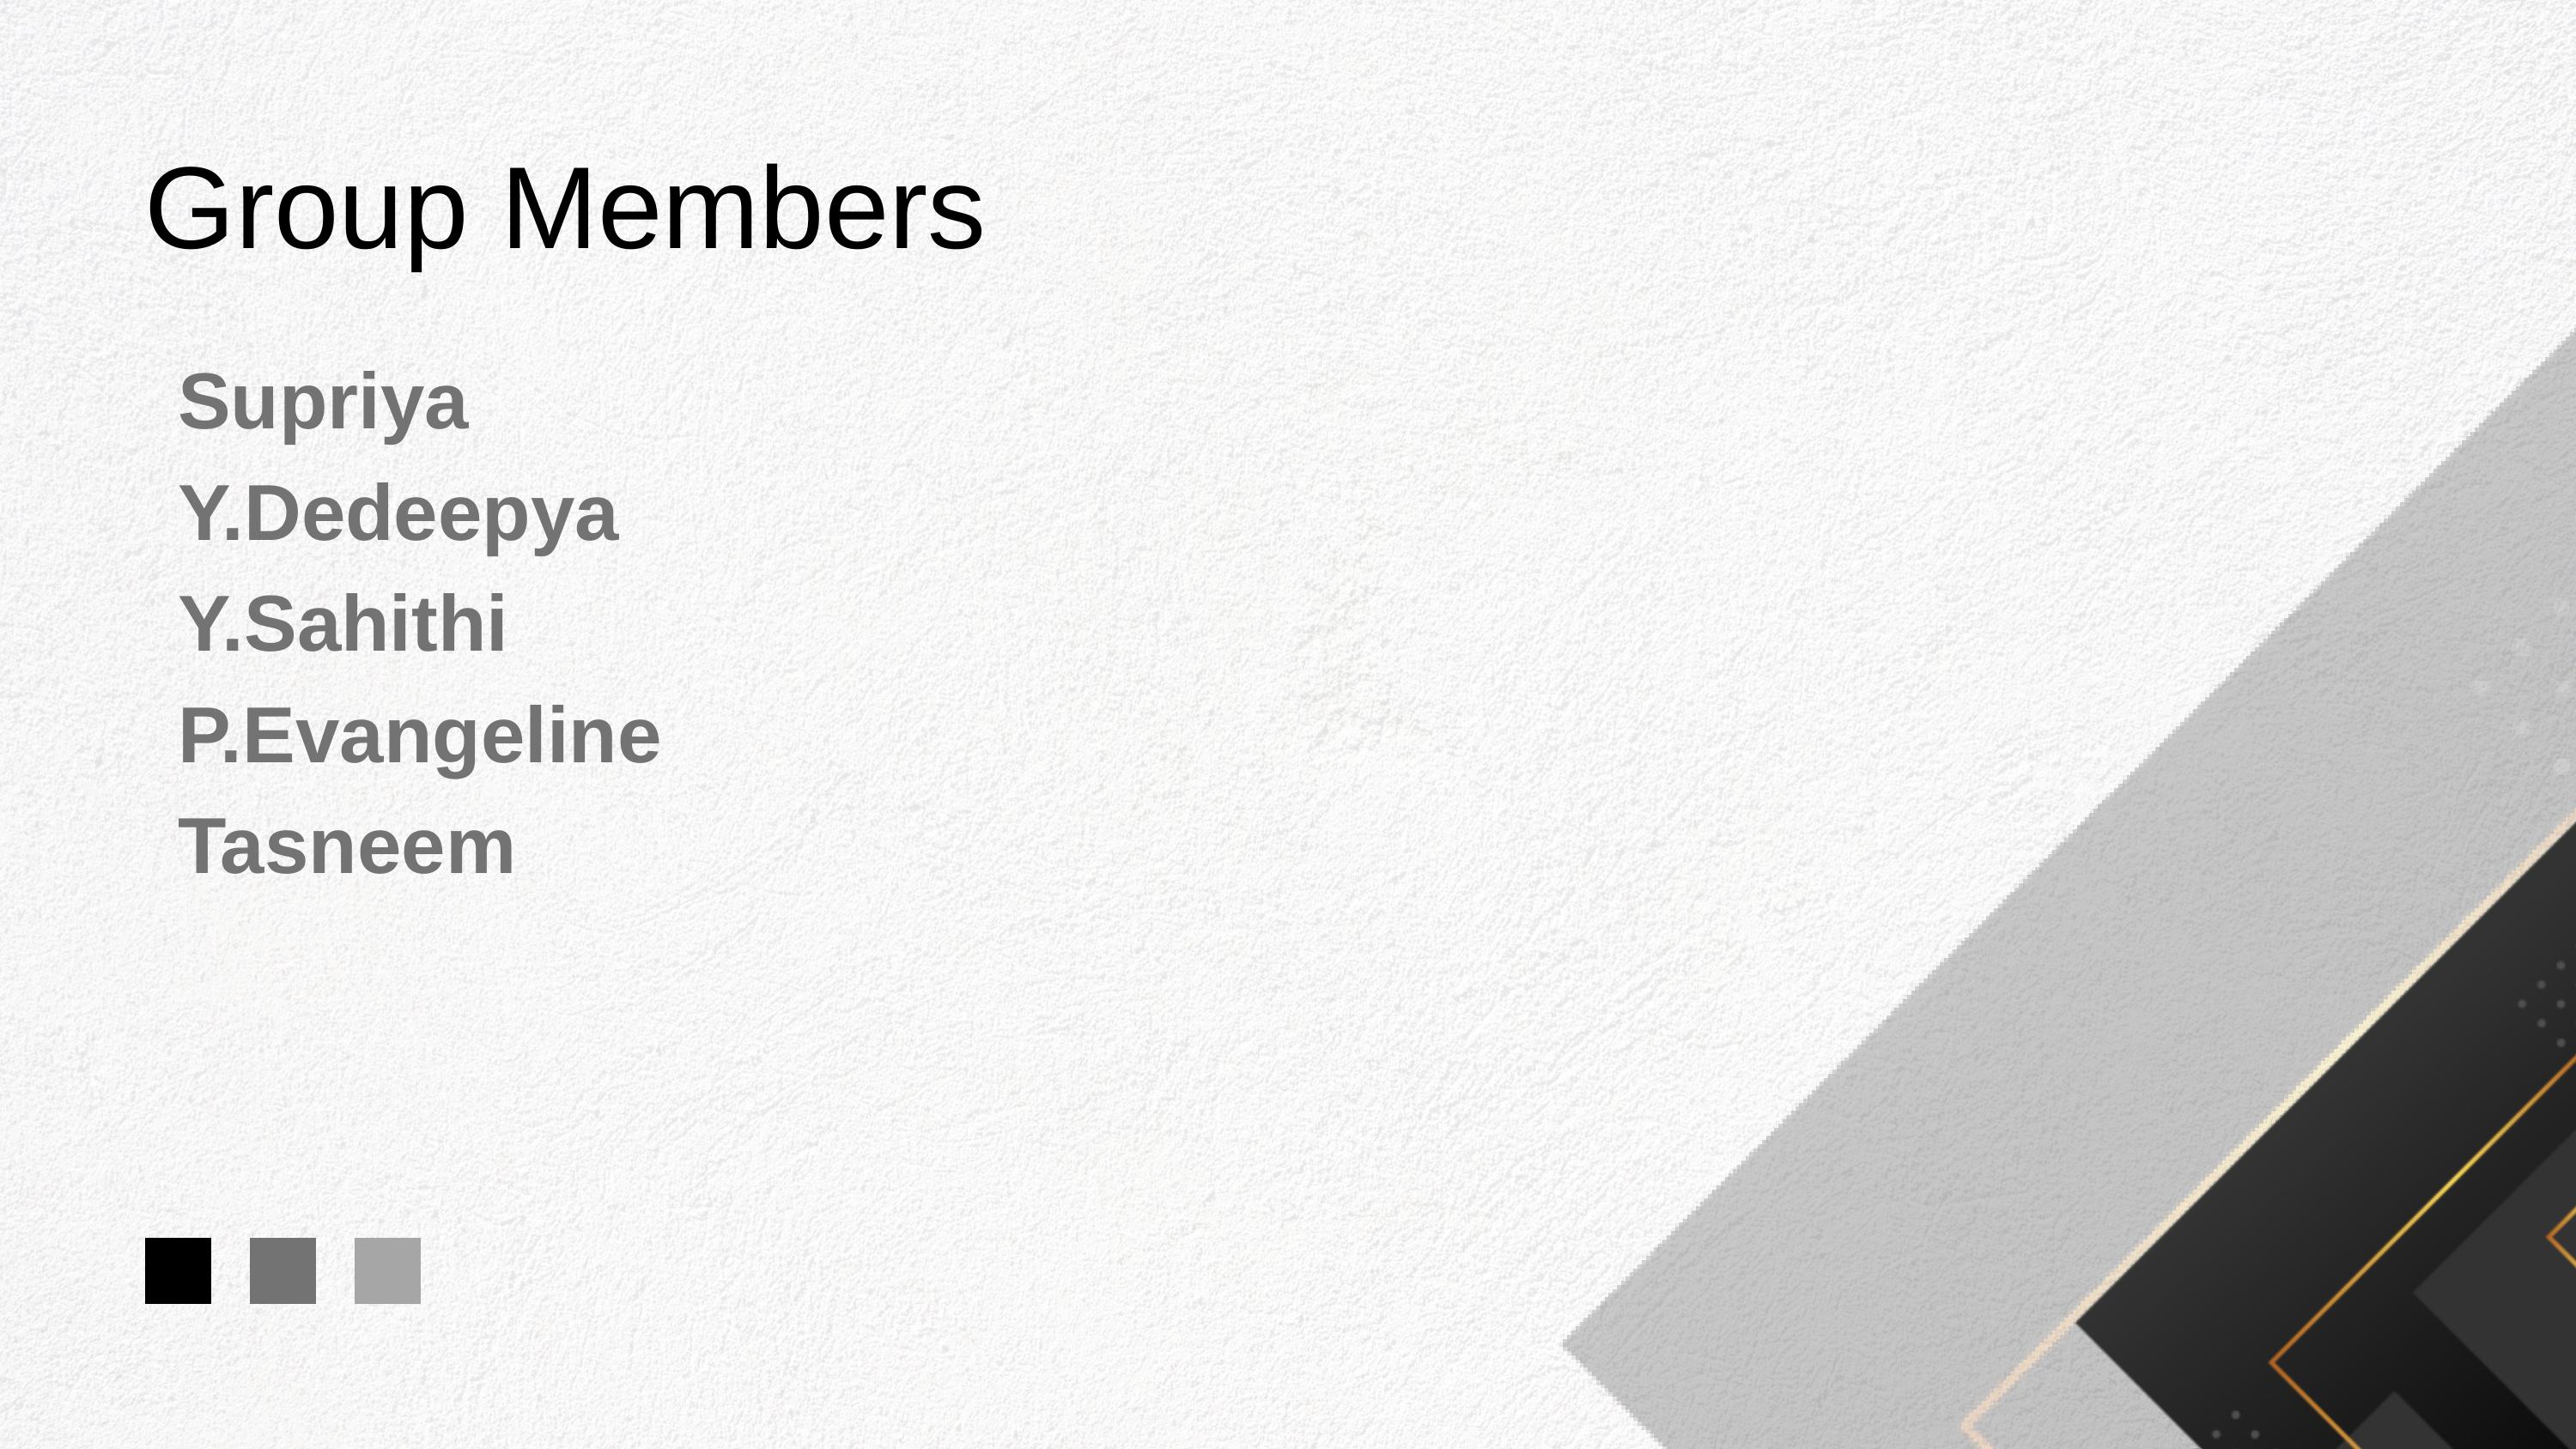

Group Members

Supriya
Y.Dedeepya
Y.Sahithi
P.Evangeline
Tasneem